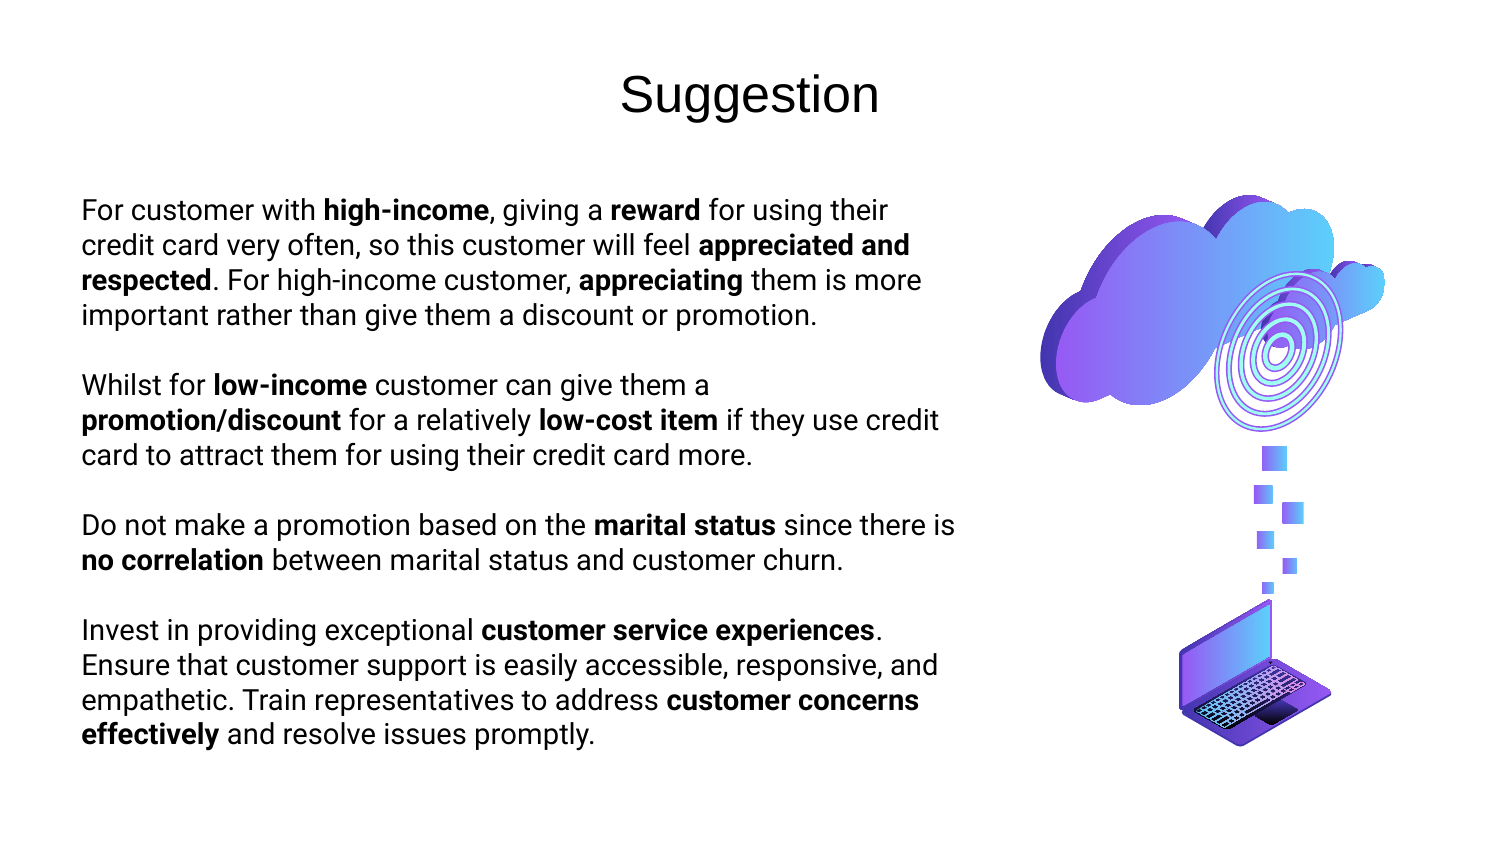

# Suggestion
For customer with high-income, giving a reward for using their credit card very often, so this customer will feel appreciated and respected. For high-income customer, appreciating them is more important rather than give them a discount or promotion.

Whilst for low-income customer can give them a promotion/discount for a relatively low-cost item if they use credit card to attract them for using their credit card more.

Do not make a promotion based on the marital status since there is no correlation between marital status and customer churn.

Invest in providing exceptional customer service experiences. Ensure that customer support is easily accessible, responsive, and empathetic. Train representatives to address customer concerns effectively and resolve issues promptly.